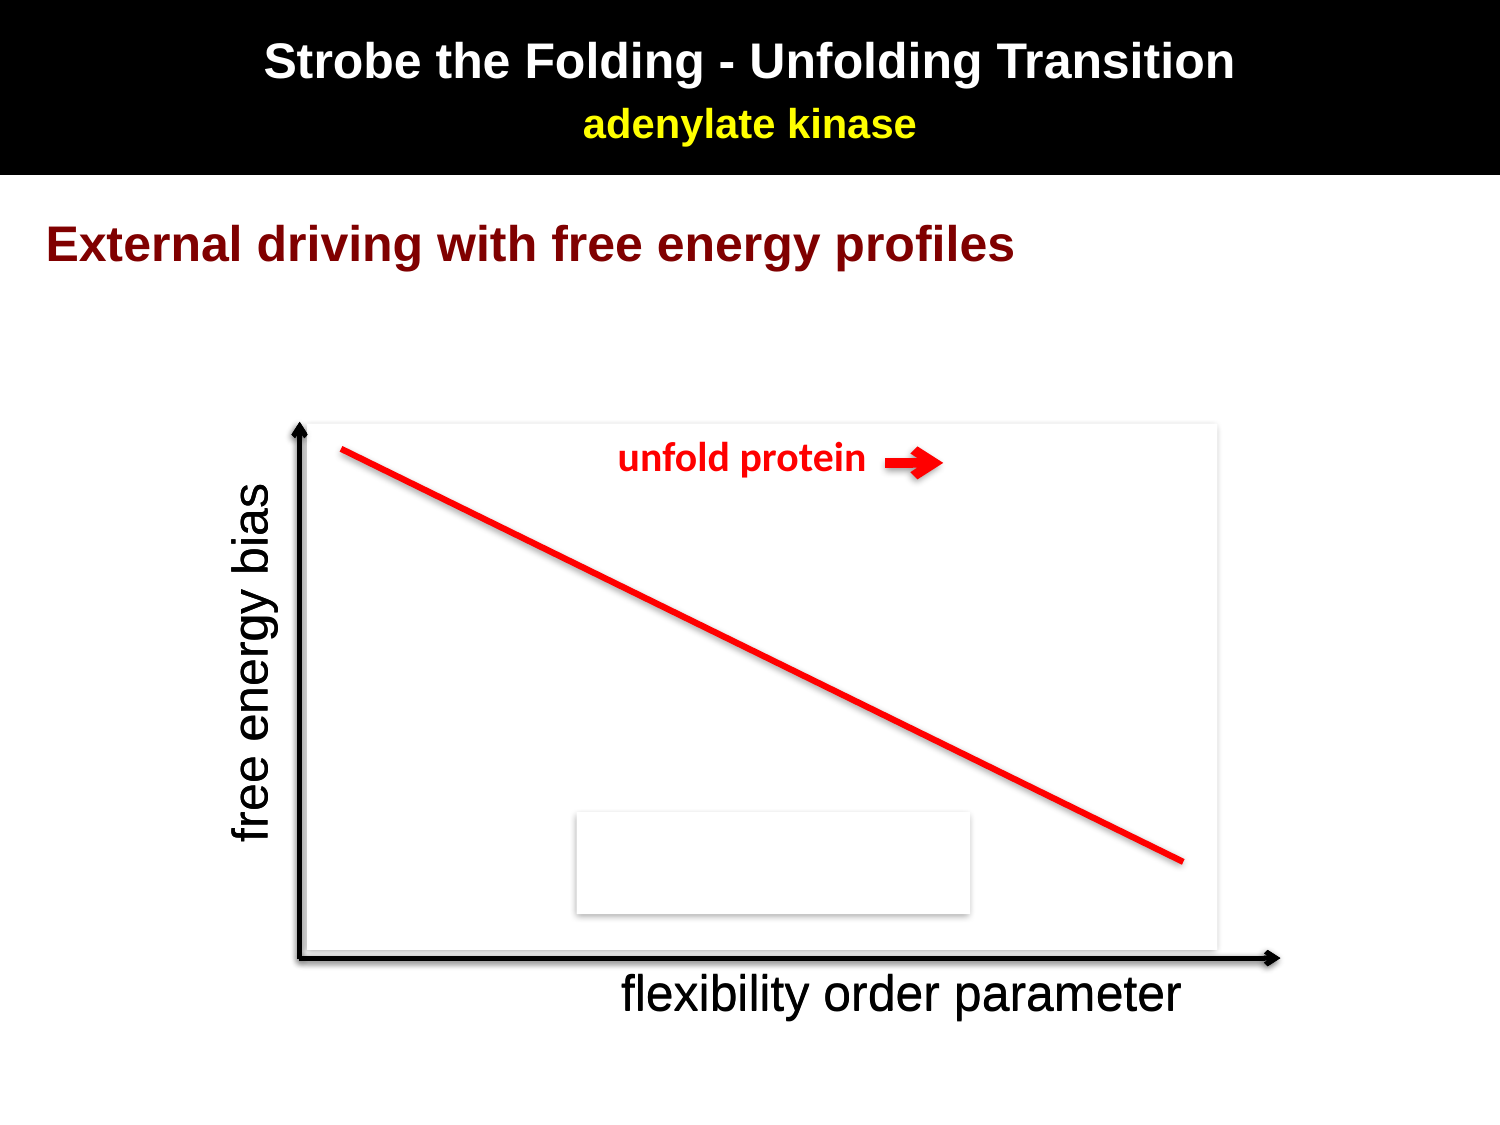

Strobe the Folding - Unfolding Transition
adenylate kinase
External driving with free energy profiles
free energy bias
flexibility order parameter

unfold protein

free energy bias
flexibility order parameter
fold protein